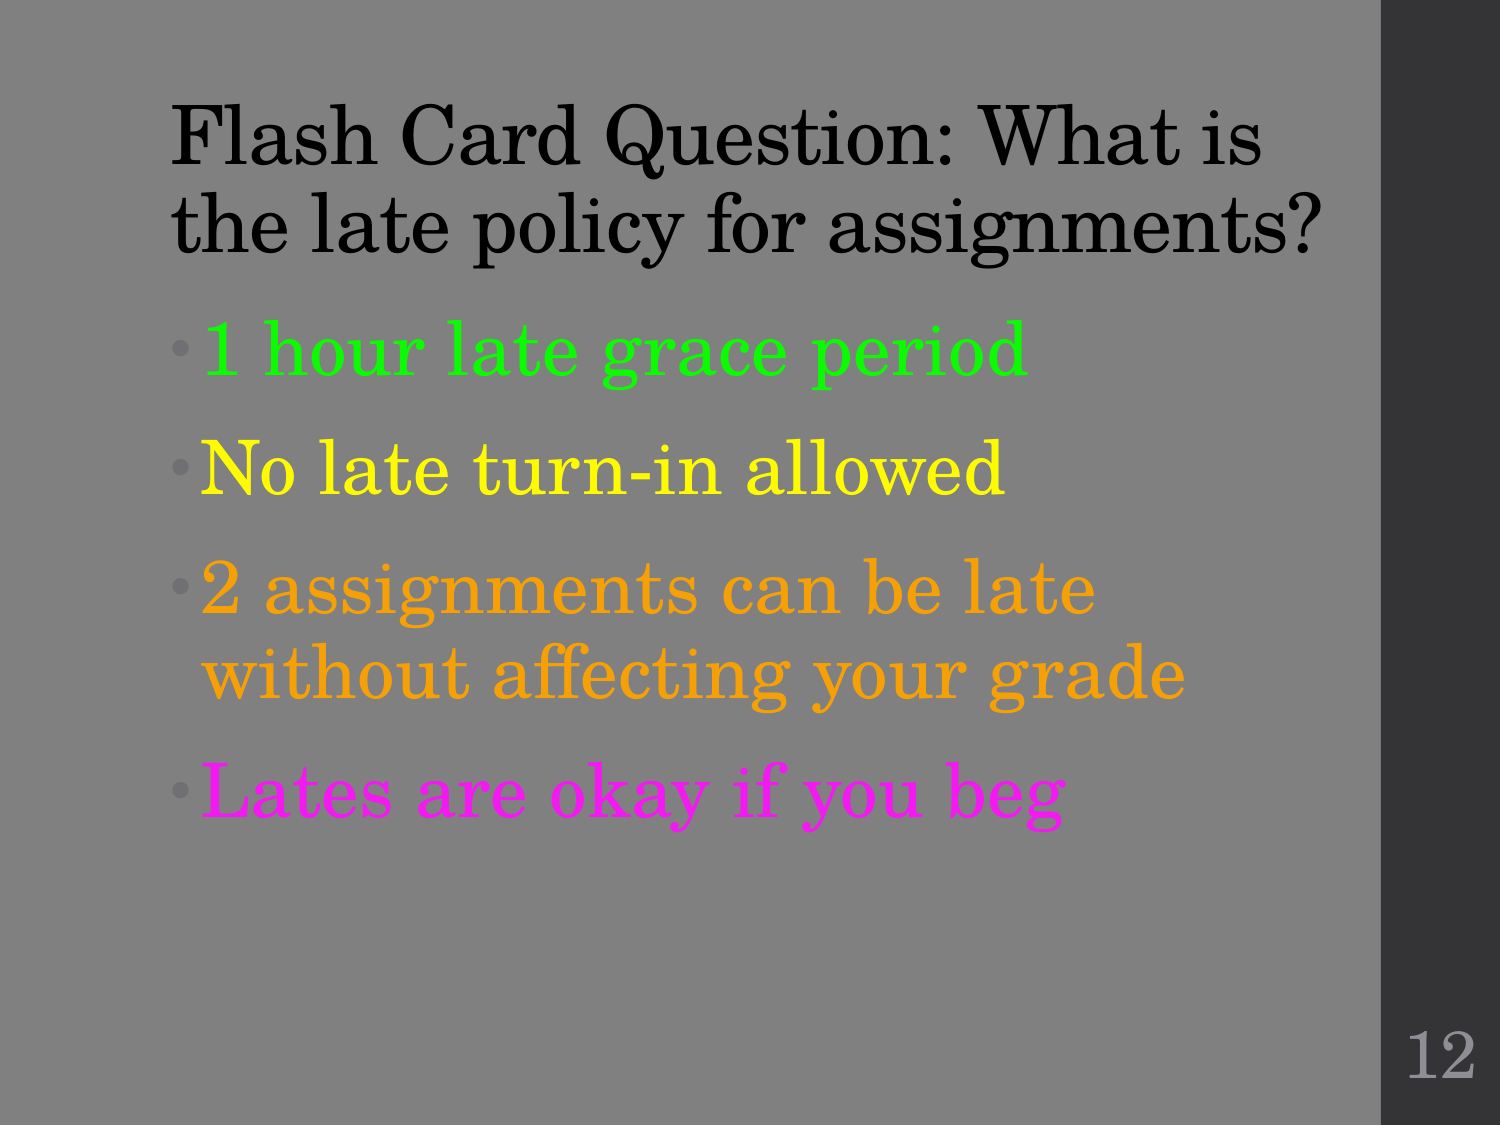

# Flash Card Question: What is the late policy for assignments?
1 hour late grace period
No late turn-in allowed
2 assignments can be late without affecting your grade
Lates are okay if you beg
12